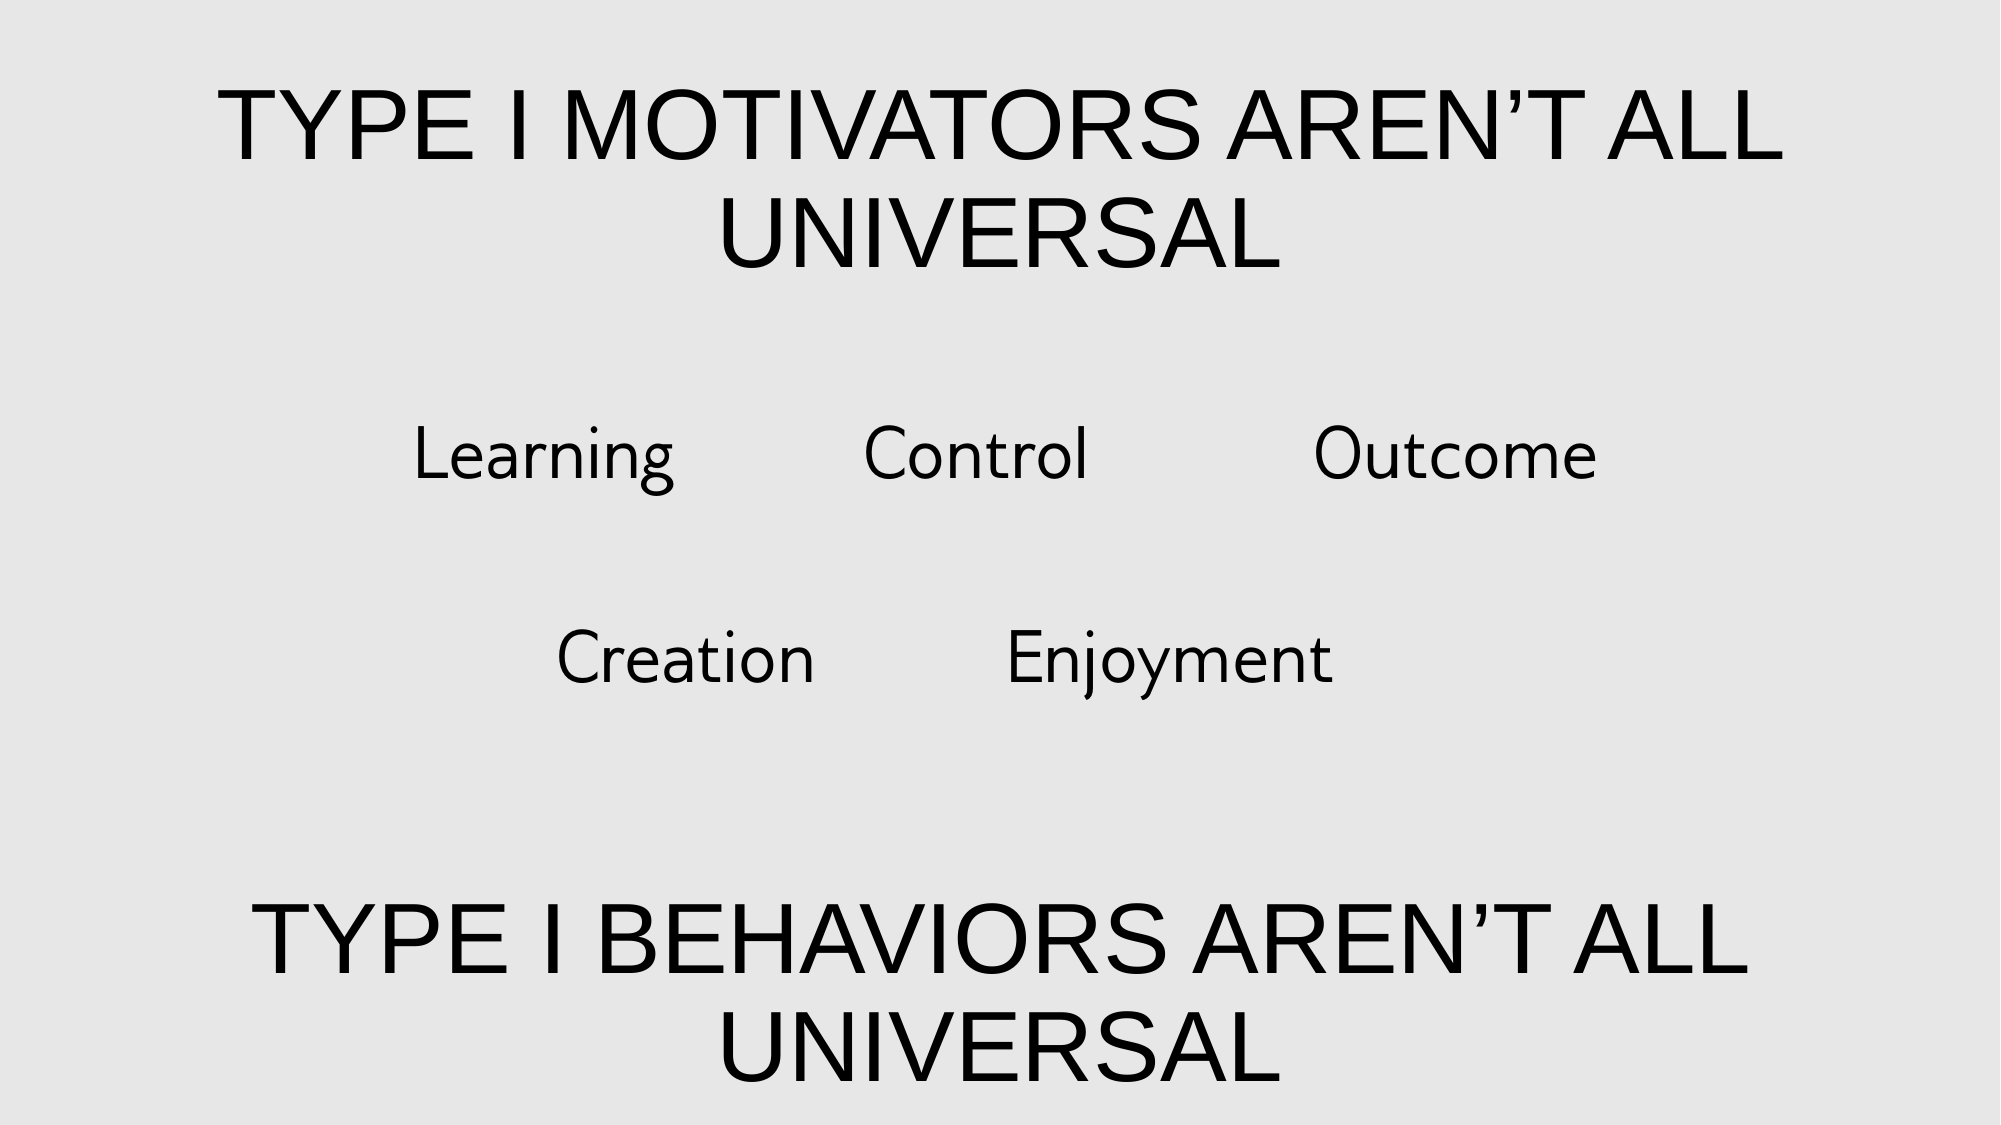

Type I motivators aren’t all universal
Learning		Control		Outcome

Creation		Enjoyment
Type I behaviors aren’t all universal